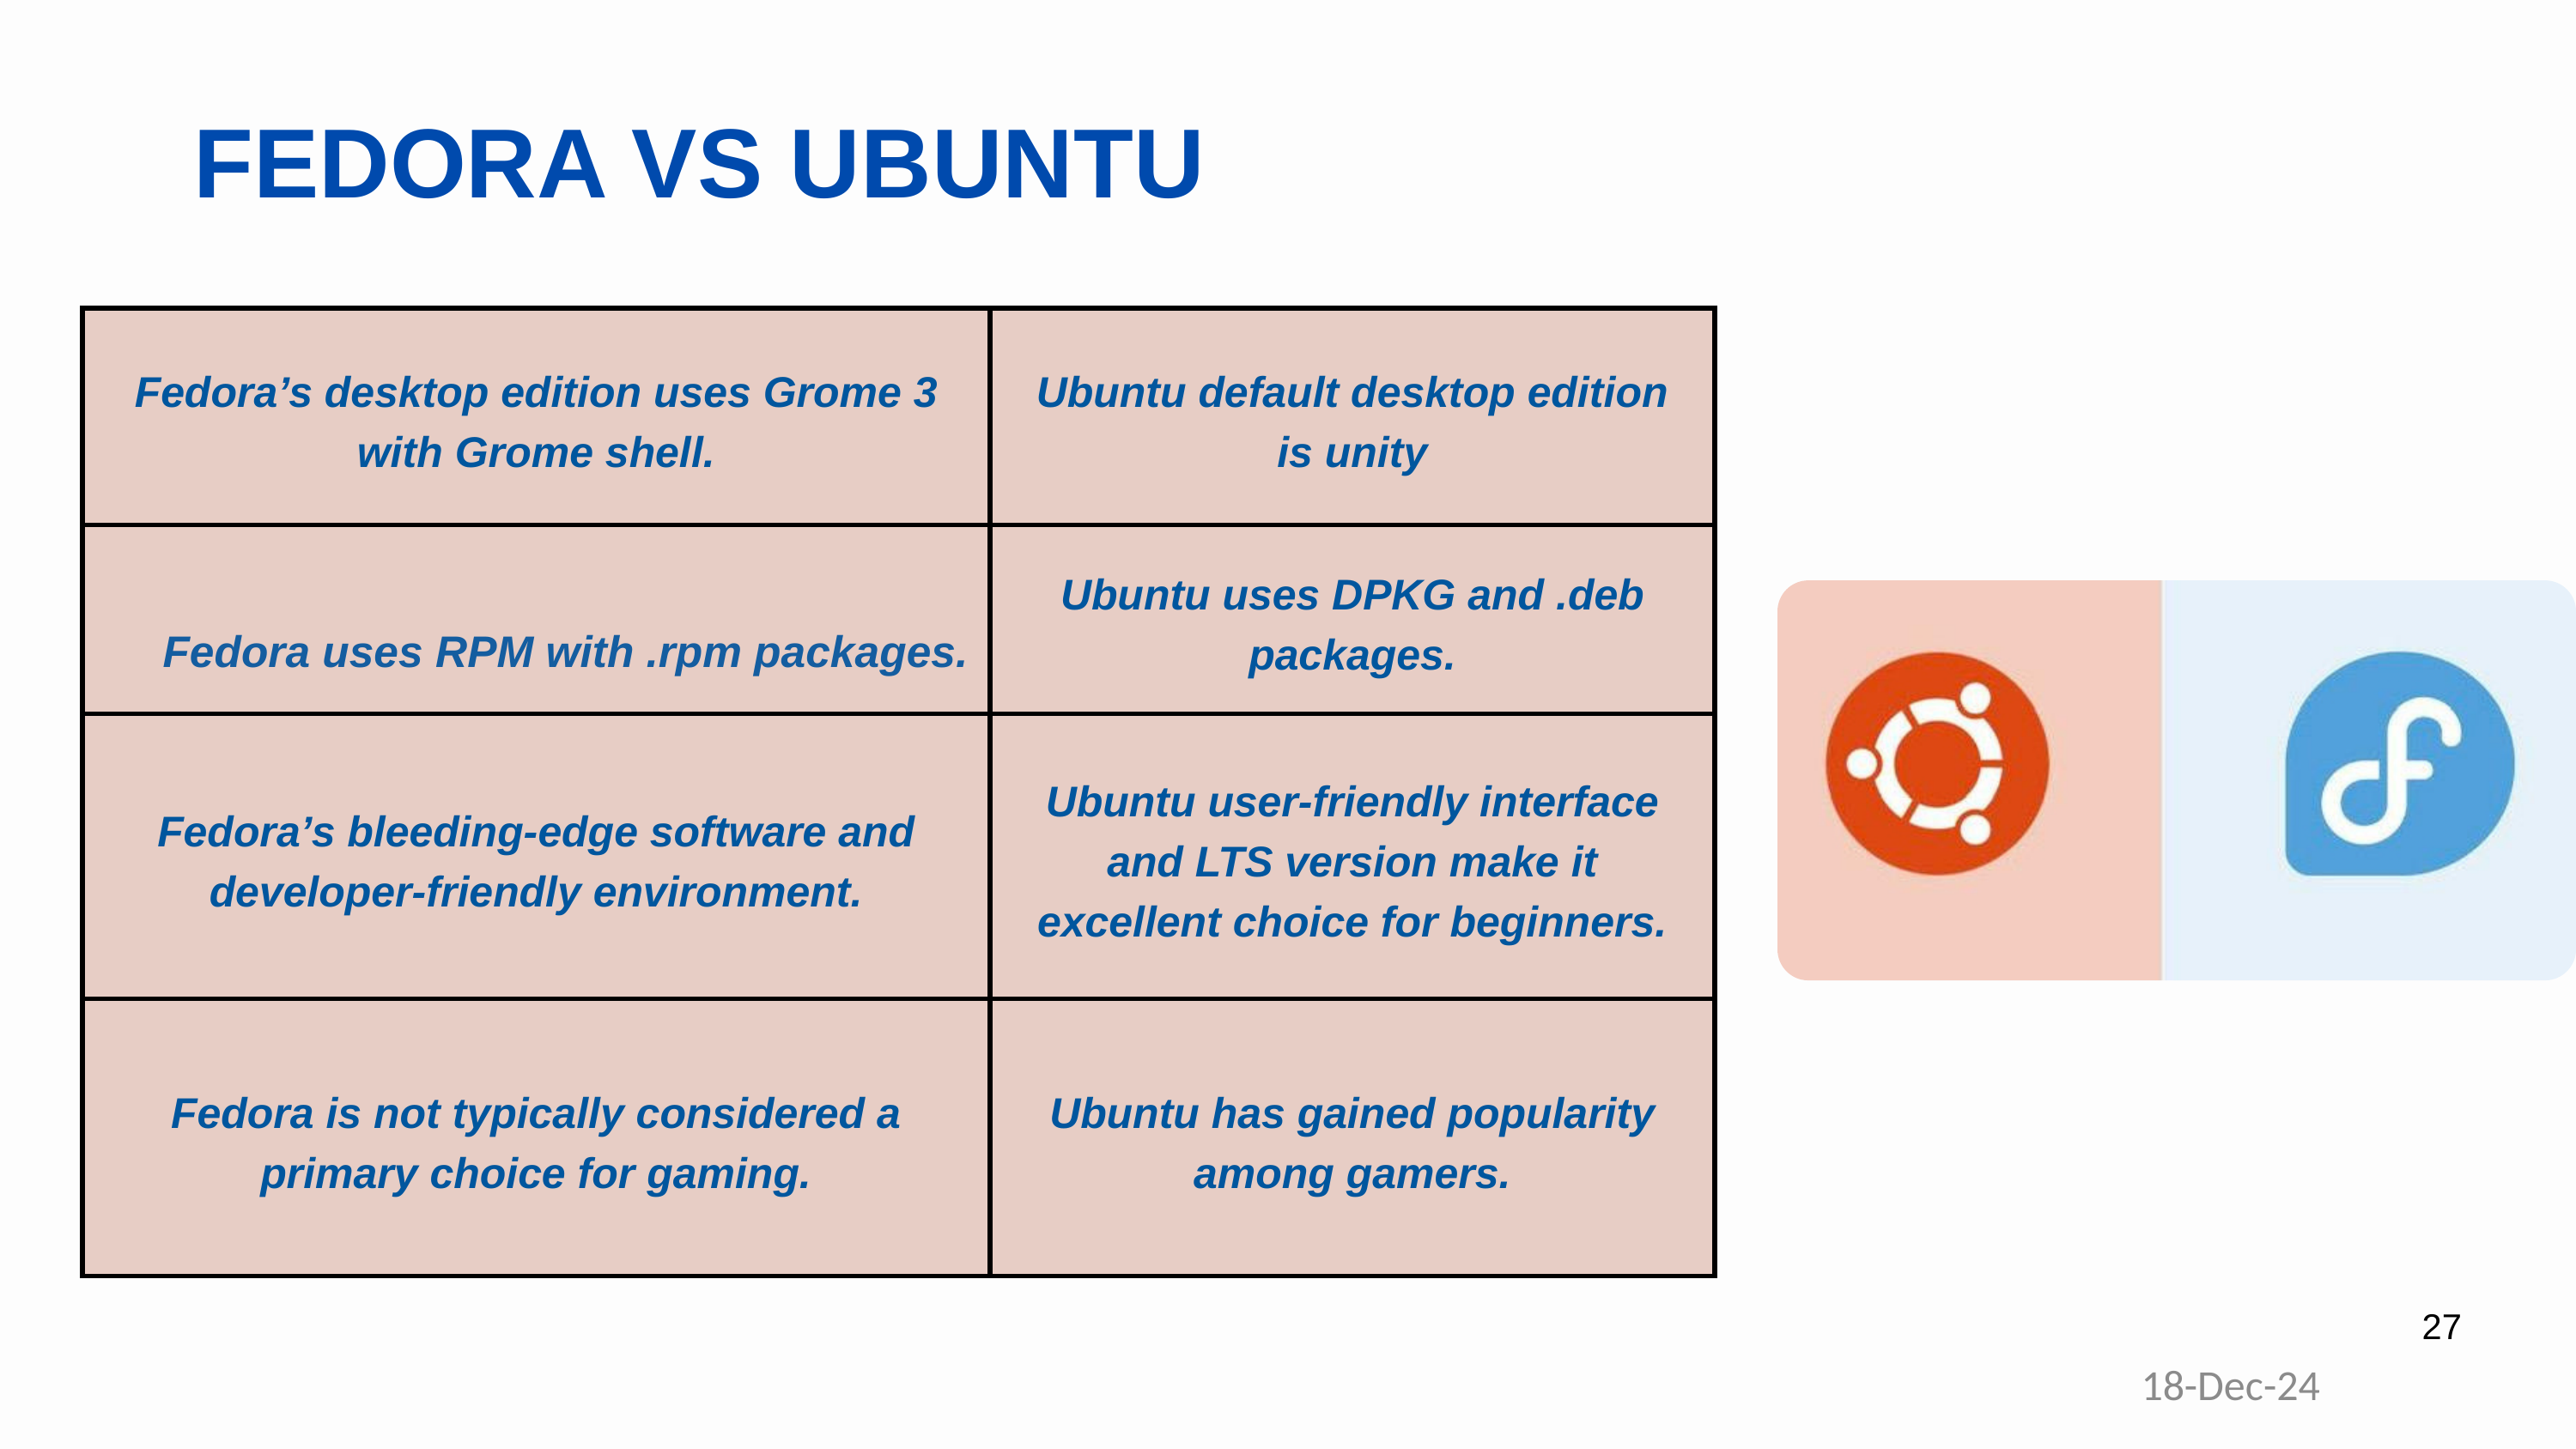

FEDORA VS UBUNTU
| Fedora’s desktop edition uses Grome 3 with Grome shell. | Ubuntu default desktop edition is unity |
| --- | --- |
|  | Ubuntu uses DPKG and .deb packages. |
| Fedora’s bleeding-edge software and developer-friendly environment. | Ubuntu user-friendly interface and LTS version make it excellent choice for beginners. |
| Fedora is not typically considered a primary choice for gaming. | Ubuntu has gained popularity among gamers. |

Fedora uses RPM with .rpm packages.
27
18-Dec-24